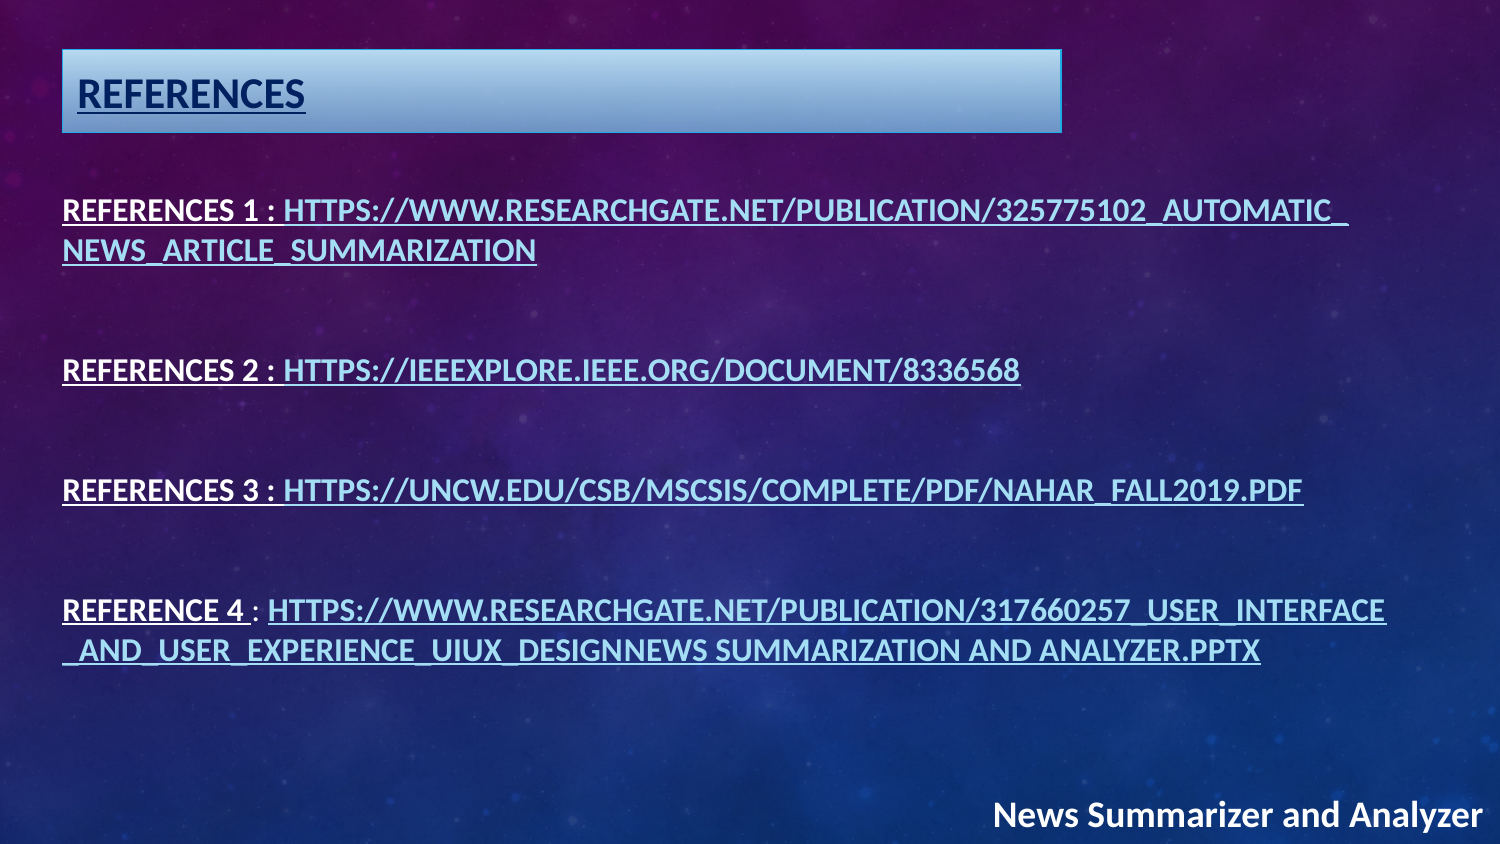

# References
REFERENCES 1 : HTTPS://WWW.RESEARCHGATE.NET/PUBLICATION/325775102_AUTOMATIC_
NEWS_ARTICLE_SUMMARIZATION

REFERENCES 2 : HTTPS://IEEEXPLORE.IEEE.ORG/DOCUMENT/8336568

REFERENCES 3 : HTTPS://UNCW.EDU/CSB/MSCSIS/COMPLETE/PDF/NAHAR_FALL2019.PDF

REFERENCE 4 : HTTPS://WWW.RESEARCHGATE.NET/PUBLICATION/317660257_USER_INTERFACE
_AND_USER_EXPERIENCE_UIUX_DESIGNNEWS SUMMARIZATION AND ANALYZER.PPTX

News Summarizer and Analyzer